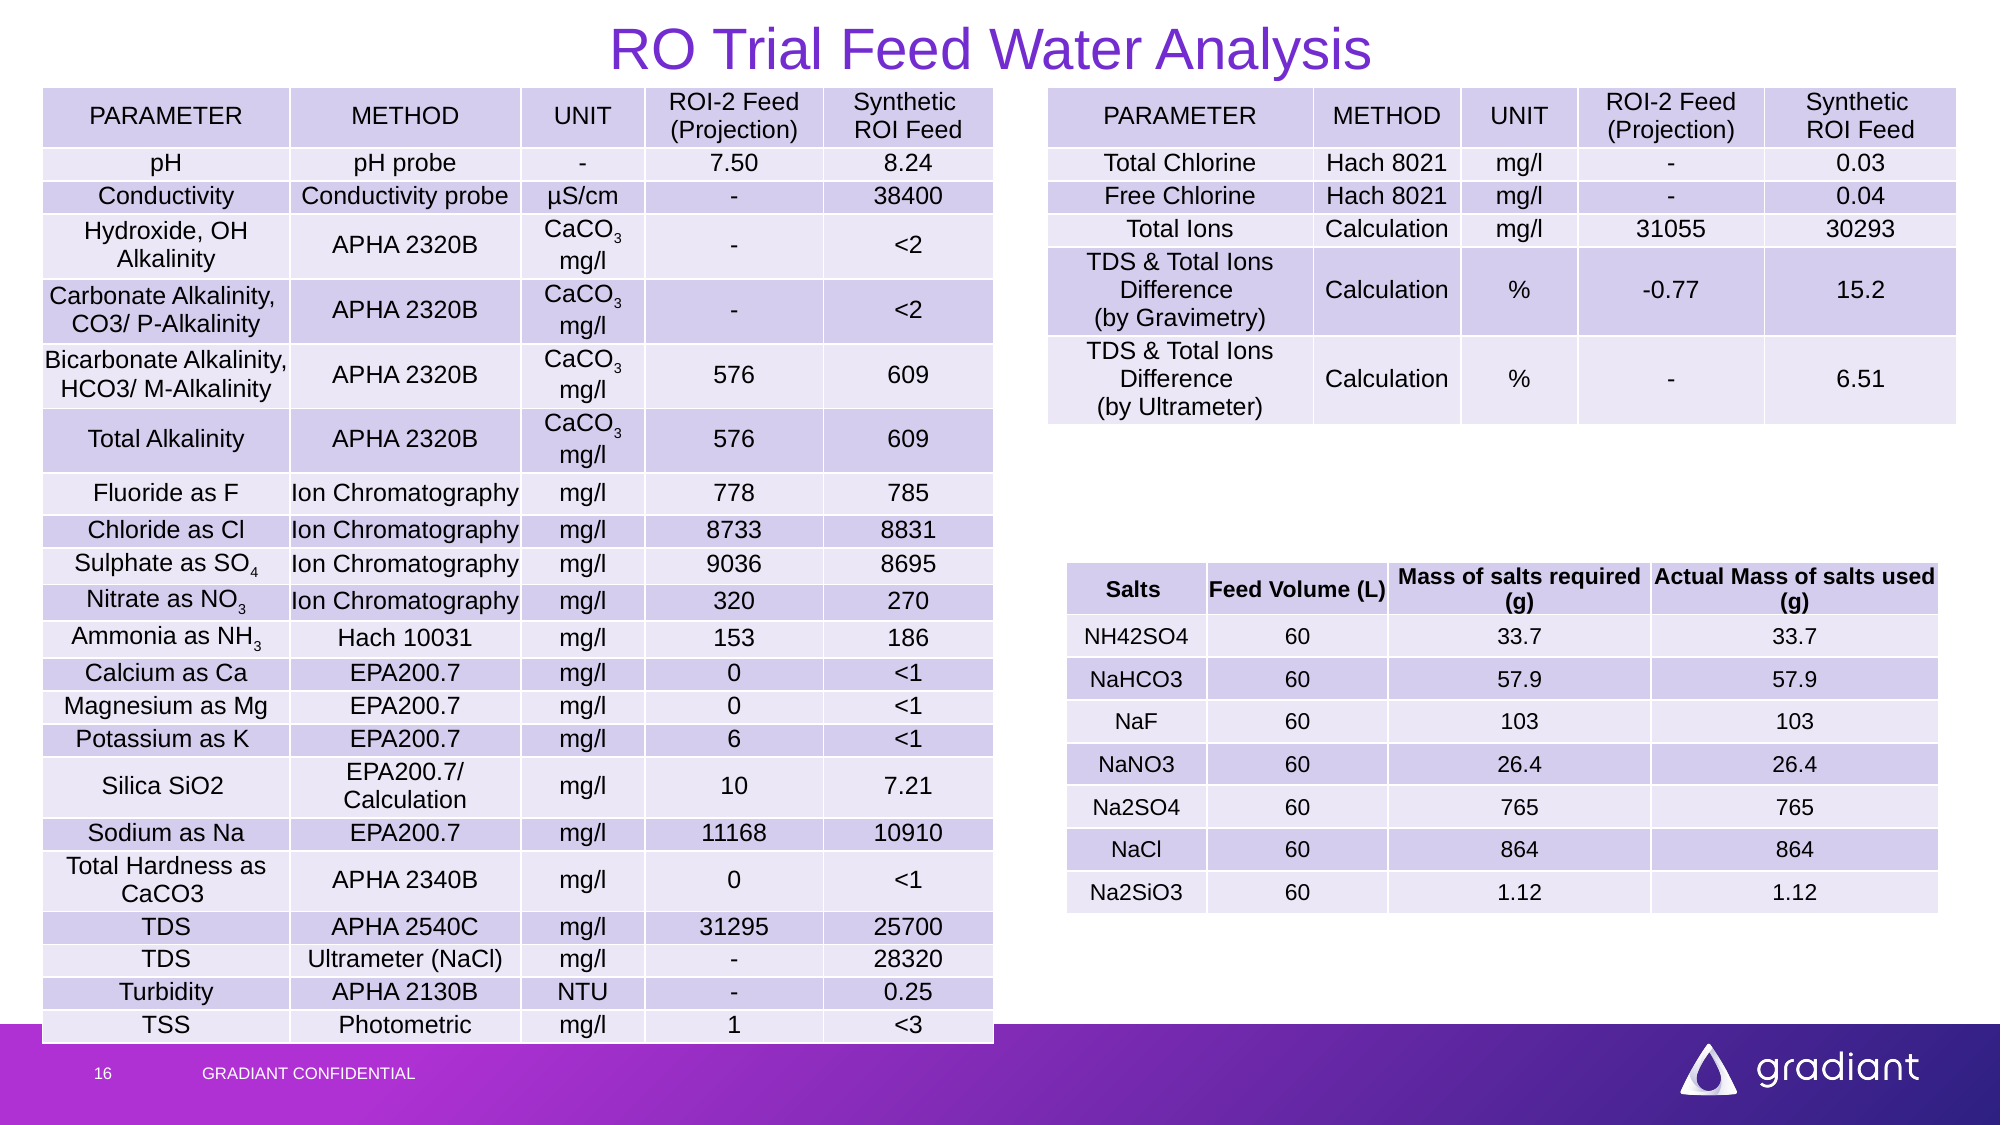

# RO Trial Feed Water Analysis
| PARAMETER | METHOD | UNIT | ROI-2 Feed (Projection) | Synthetic ROI Feed |
| --- | --- | --- | --- | --- |
| pH | pH probe | - | 7.50 | 8.24 |
| Conductivity | Conductivity probe | µS/cm | - | 38400 |
| Hydroxide, OH Alkalinity | APHA 2320B | CaCO3 mg/l | - | <2 |
| Carbonate Alkalinity, CO3/ P-Alkalinity | APHA 2320B | CaCO3 mg/l | - | <2 |
| Bicarbonate Alkalinity, HCO3/ M-Alkalinity | APHA 2320B | CaCO3 mg/l | 576 | 609 |
| Total Alkalinity | APHA 2320B | CaCO3 mg/l | 576 | 609 |
| Fluoride as F | Ion Chromatography | mg/l | 778 | 785 |
| Chloride as Cl | Ion Chromatography | mg/l | 8733 | 8831 |
| Sulphate as SO4 | Ion Chromatography | mg/l | 9036 | 8695 |
| Nitrate as NO3 | Ion Chromatography | mg/l | 320 | 270 |
| Ammonia as NH3 | Hach 10031 | mg/l | 153 | 186 |
| Calcium as Ca | EPA200.7 | mg/l | 0 | <1 |
| Magnesium as Mg | EPA200.7 | mg/l | 0 | <1 |
| Potassium as K | EPA200.7 | mg/l | 6 | <1 |
| Silica SiO2 | EPA200.7/ Calculation | mg/l | 10 | 7.21 |
| Sodium as Na | EPA200.7 | mg/l | 11168 | 10910 |
| Total Hardness as CaCO3 | APHA 2340B | mg/l | 0 | <1 |
| TDS | APHA 2540C | mg/l | 31295 | 25700 |
| TDS | Ultrameter (NaCl) | mg/l | - | 28320 |
| Turbidity | APHA 2130B | NTU | - | 0.25 |
| TSS | Photometric | mg/l | 1 | <3 |
| PARAMETER | METHOD | UNIT | ROI-2 Feed (Projection) | Synthetic ROI Feed |
| --- | --- | --- | --- | --- |
| Total Chlorine | Hach 8021 | mg/l | - | 0.03 |
| Free Chlorine | Hach 8021 | mg/l | - | 0.04 |
| Total Ions | Calculation | mg/l | 31055 | 30293 |
| TDS & Total Ions Difference (by Gravimetry) | Calculation | % | -0.77 | 15.2 |
| TDS & Total Ions Difference (by Ultrameter) | Calculation | % | - | 6.51 |
| Salts | Feed Volume (L) | Mass of salts required (g) | Actual Mass of salts used (g) |
| --- | --- | --- | --- |
| NH42SO4 | 60 | 33.7 | 33.7 |
| NaHCO3 | 60 | 57.9 | 57.9 |
| NaF | 60 | 103 | 103 |
| NaNO3 | 60 | 26.4 | 26.4 |
| Na2SO4 | 60 | 765 | 765 |
| NaCl | 60 | 864 | 864 |
| Na2SiO3 | 60 | 1.12 | 1.12 |
16
GRADIANT CONFIDENTIAL